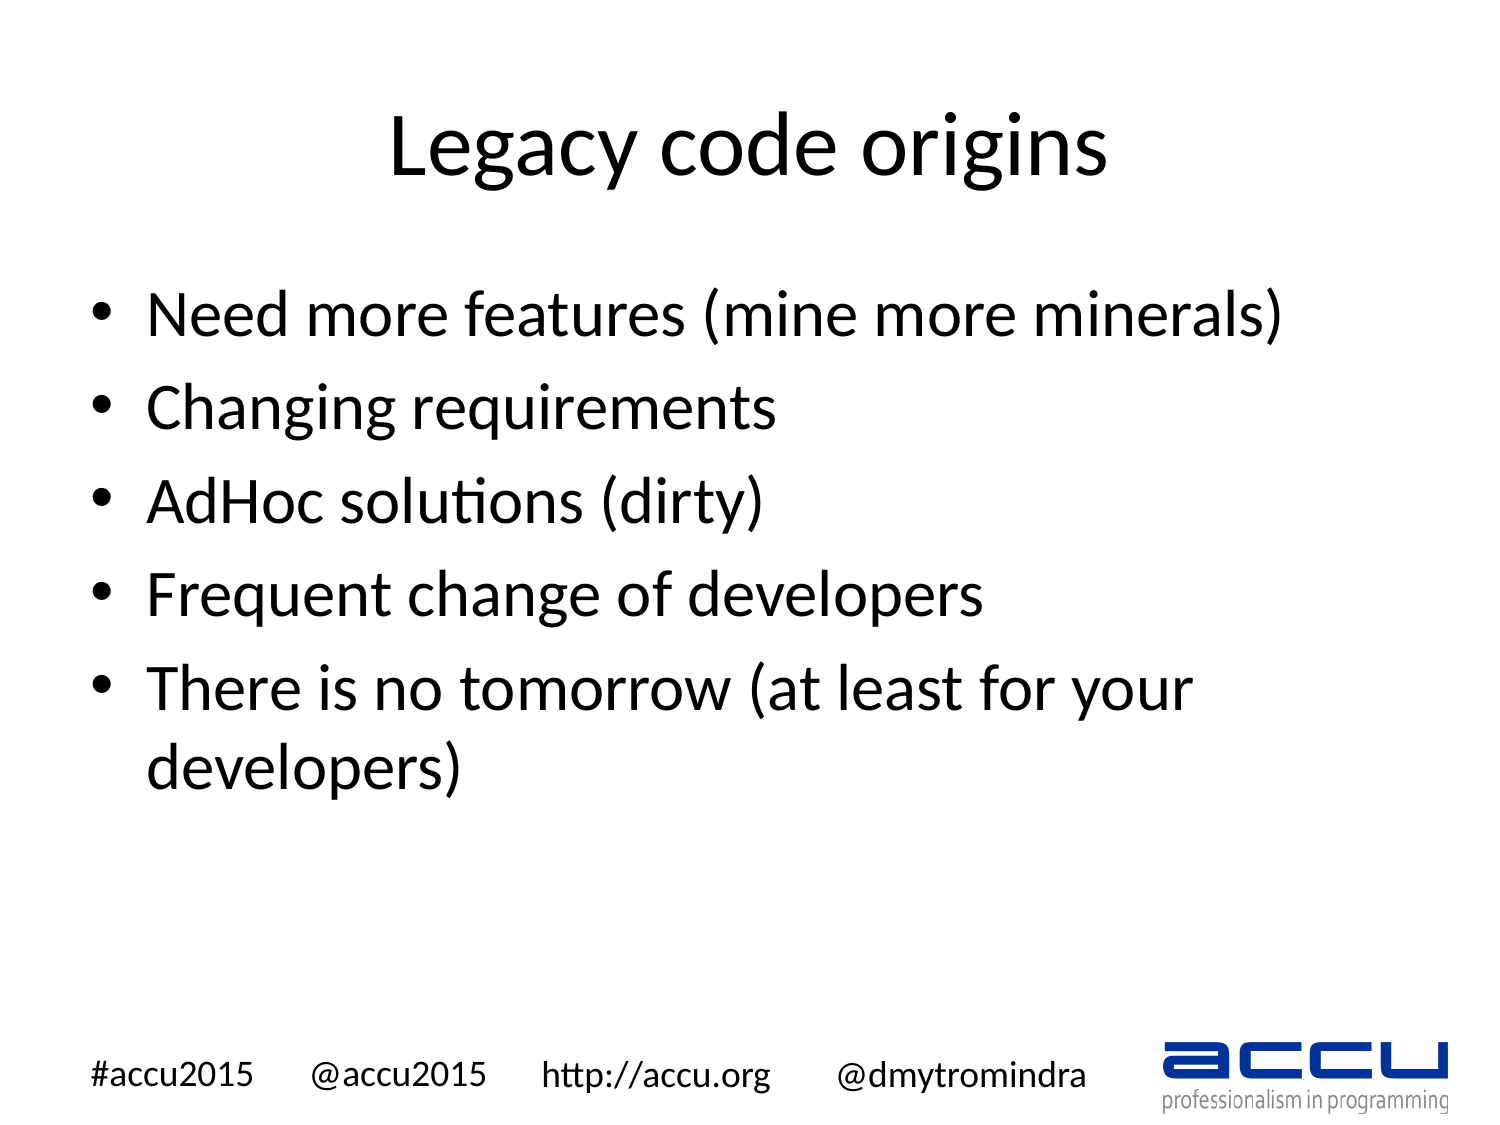

# Legacy code origins
Need more features (mine more minerals)
Changing requirements
AdHoc solutions (dirty)
Frequent change of developers
There is no tomorrow (at least for your developers)